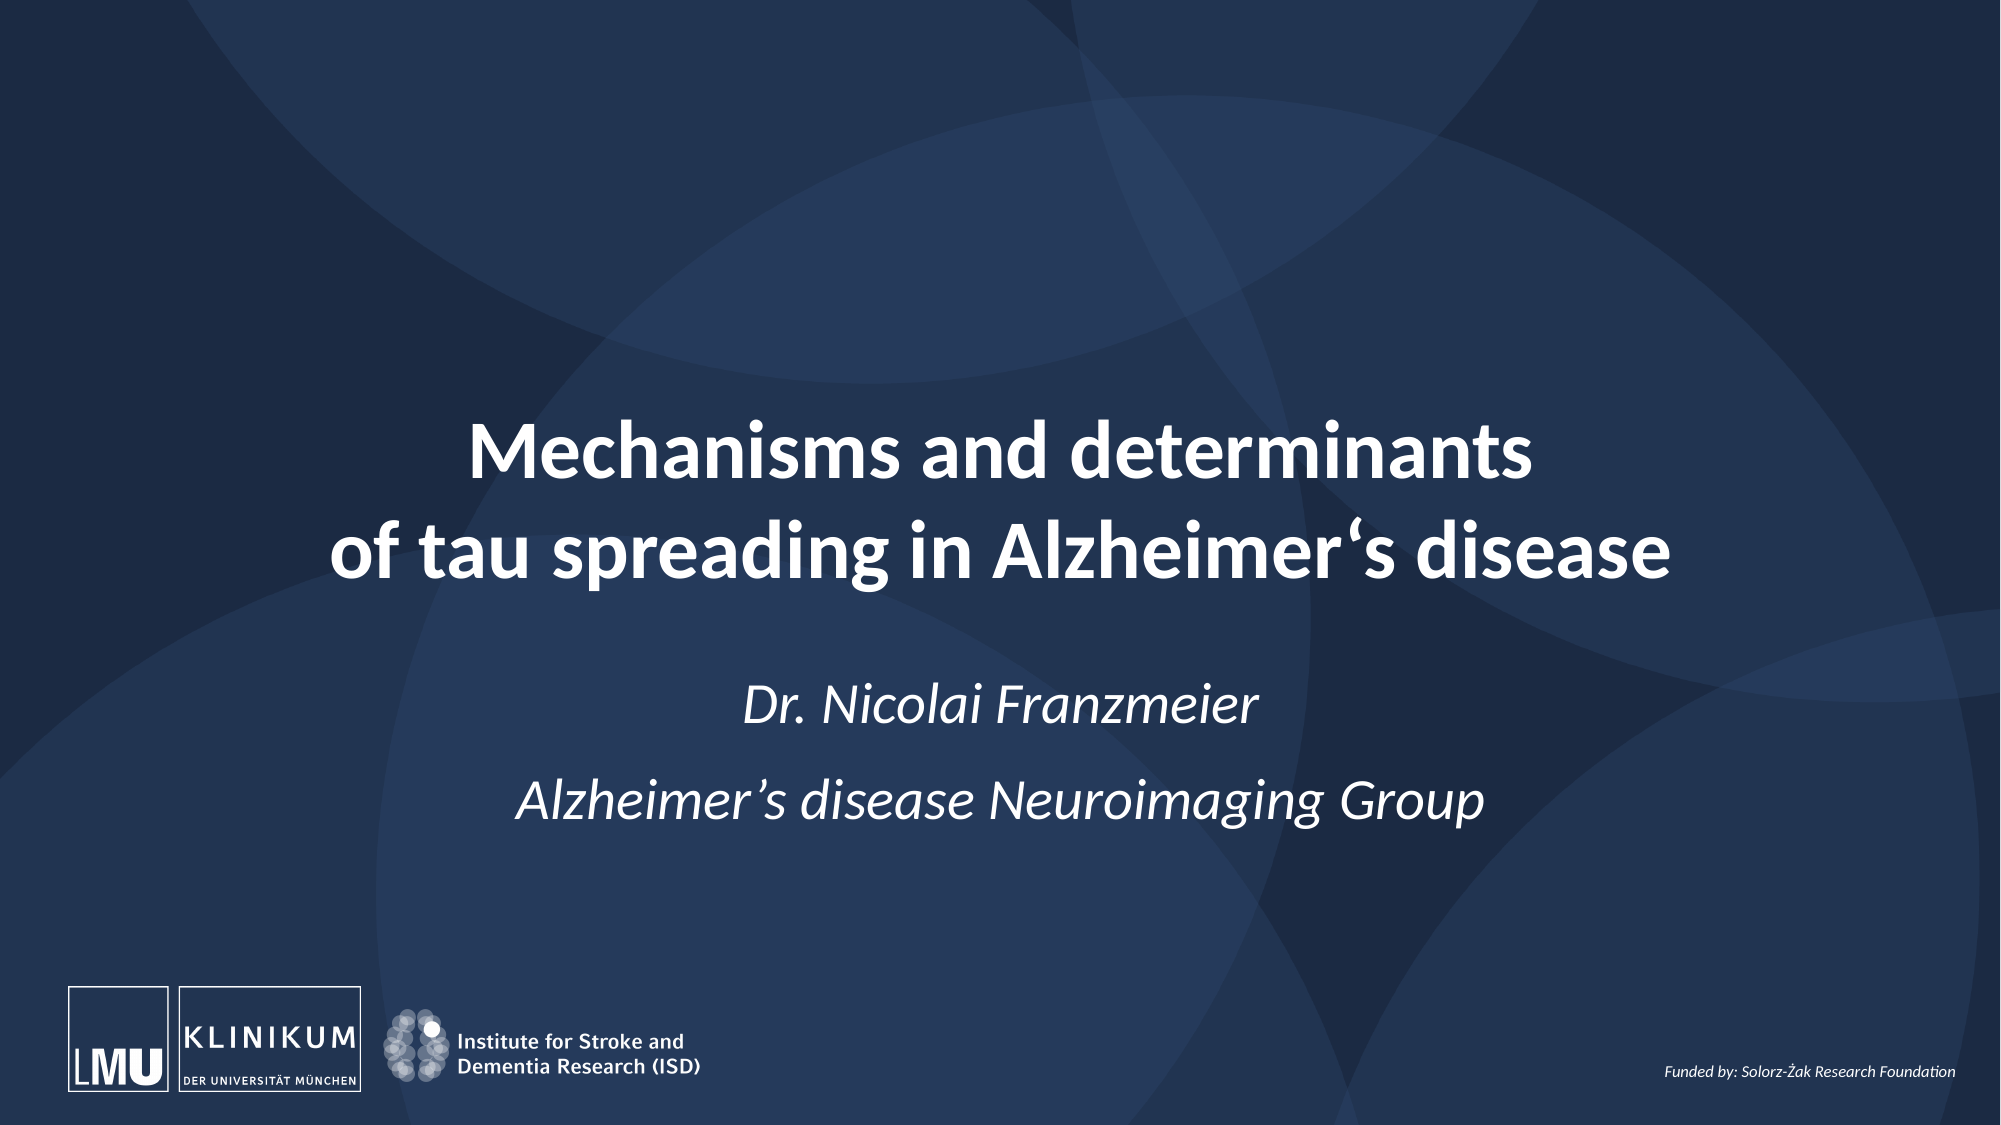

# Mechanisms and determinants of tau spreading in Alzheimer‘s disease
Dr. Nicolai Franzmeier
Alzheimer’s disease Neuroimaging Group